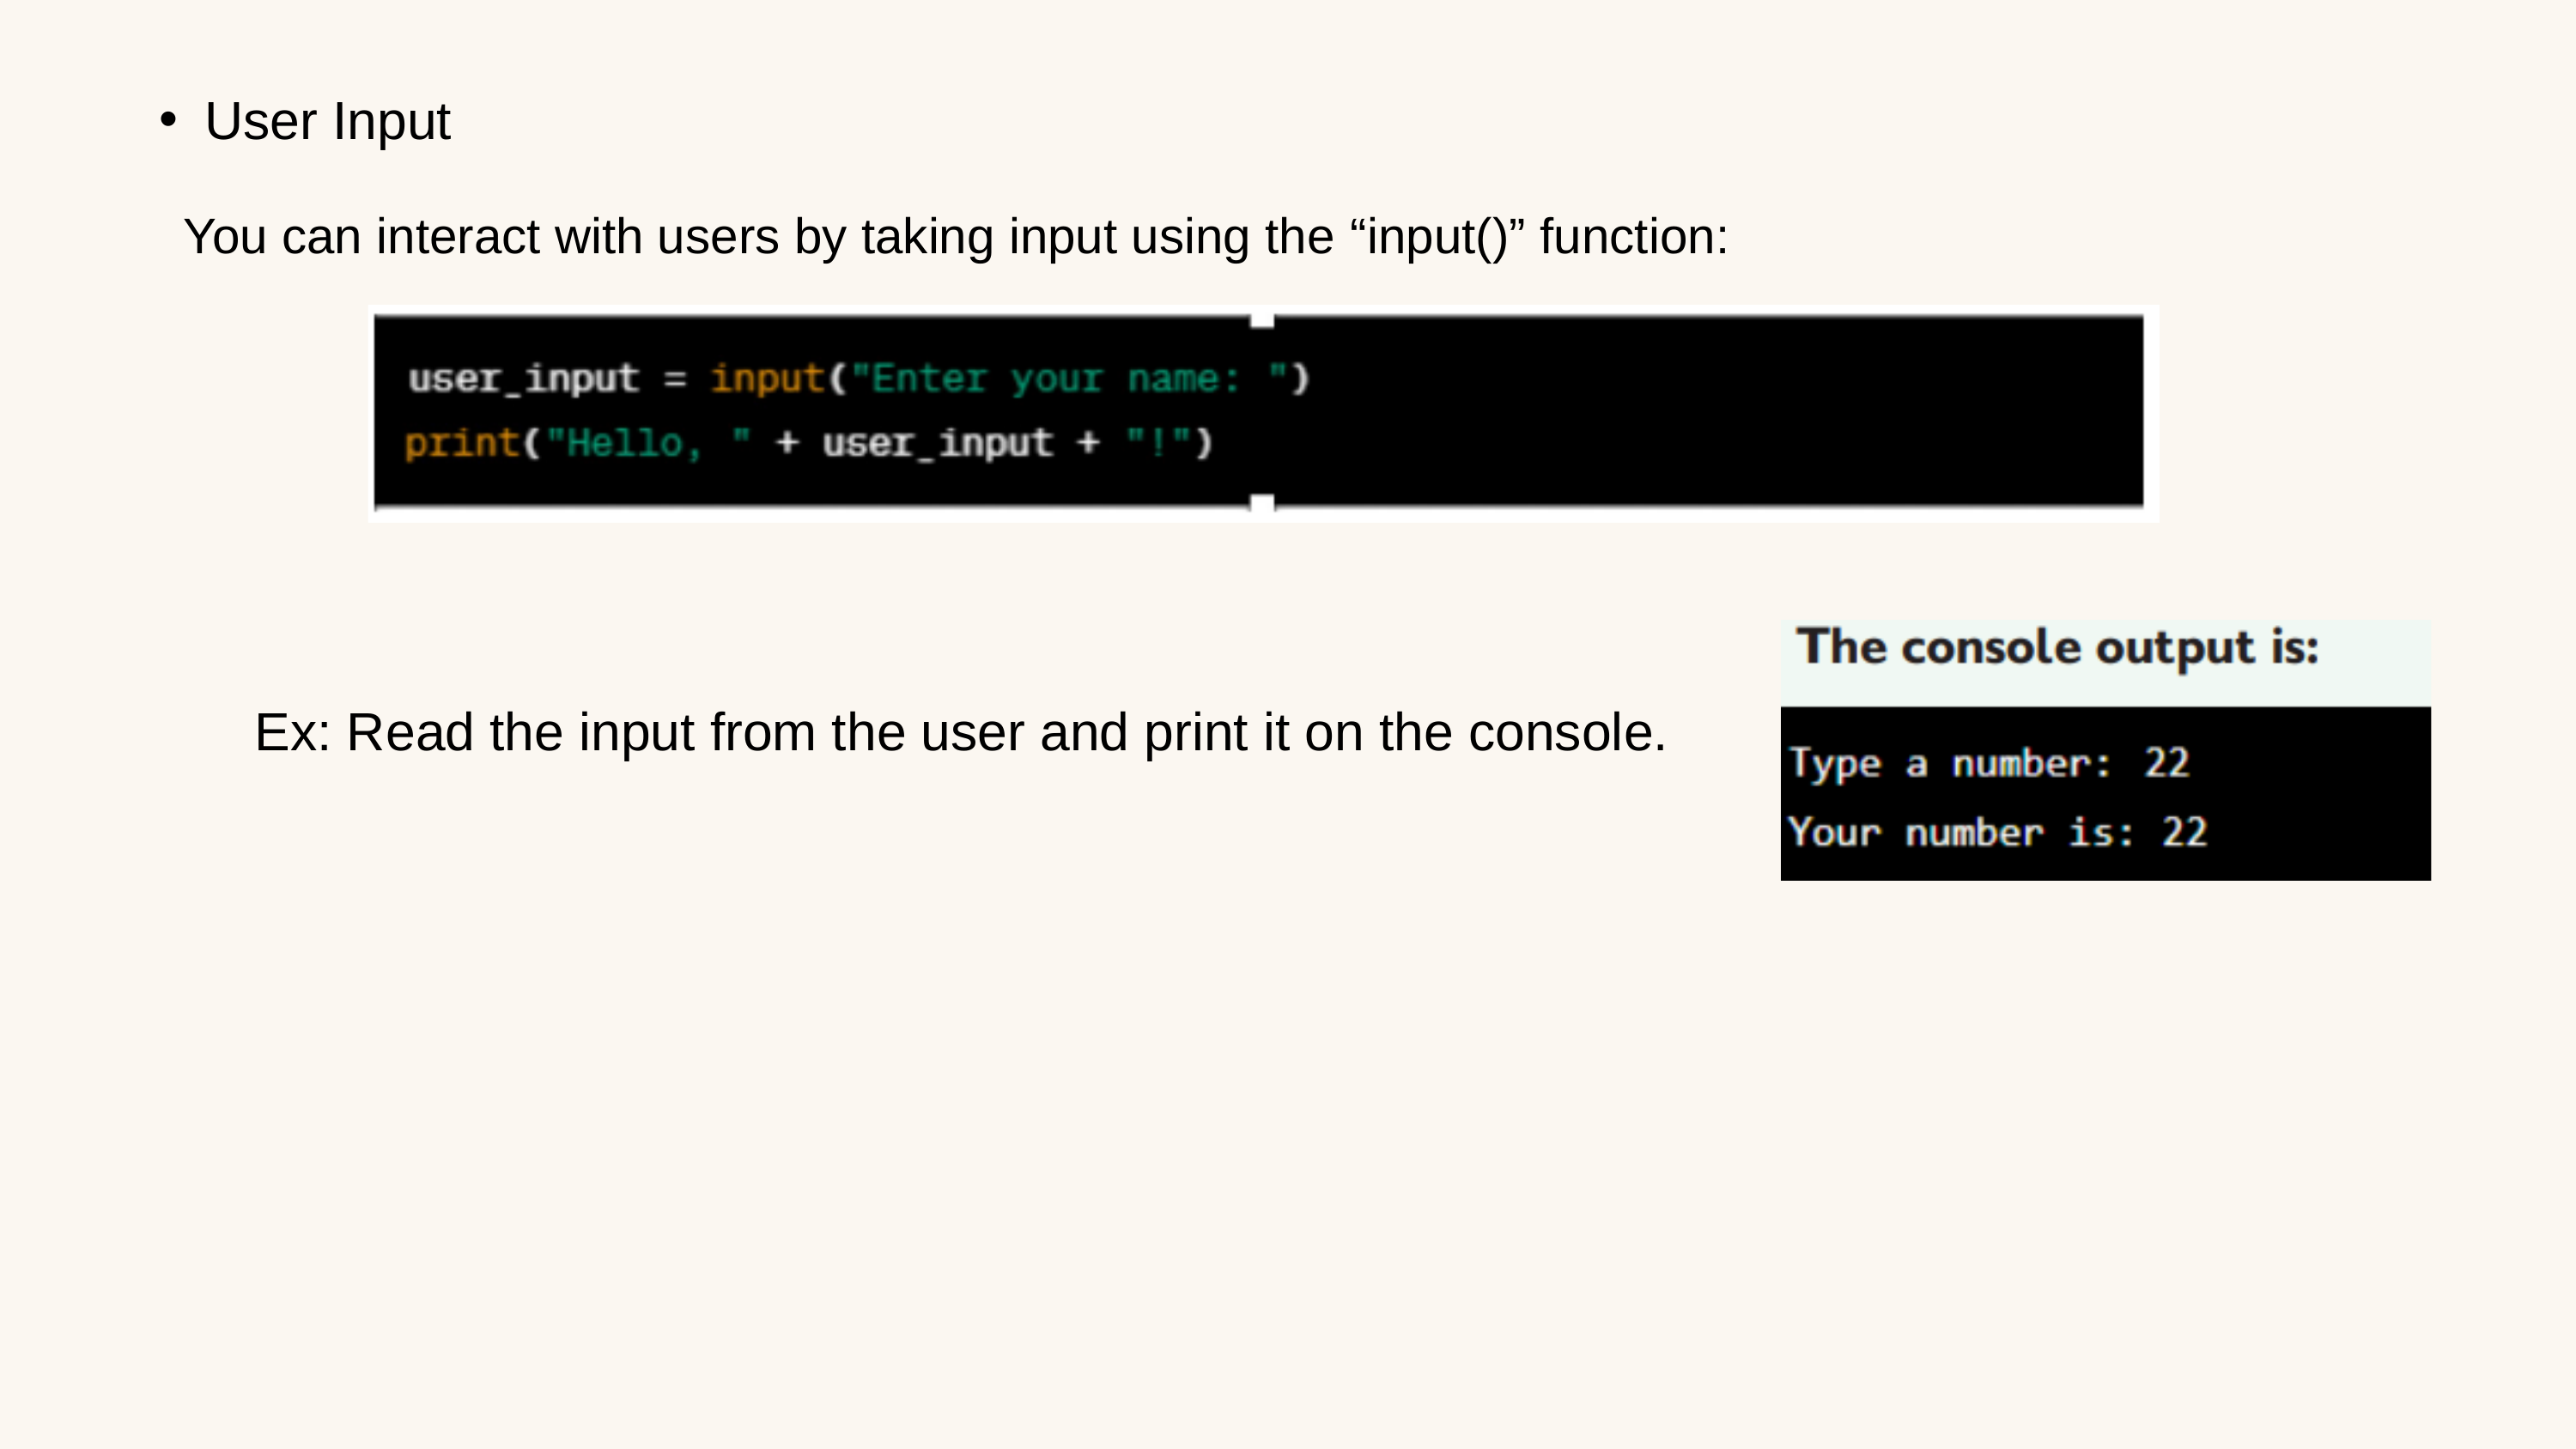

User Input
You can interact with users by taking input using the “input()” function:

Ex: Read the input from the user and print it on the console.